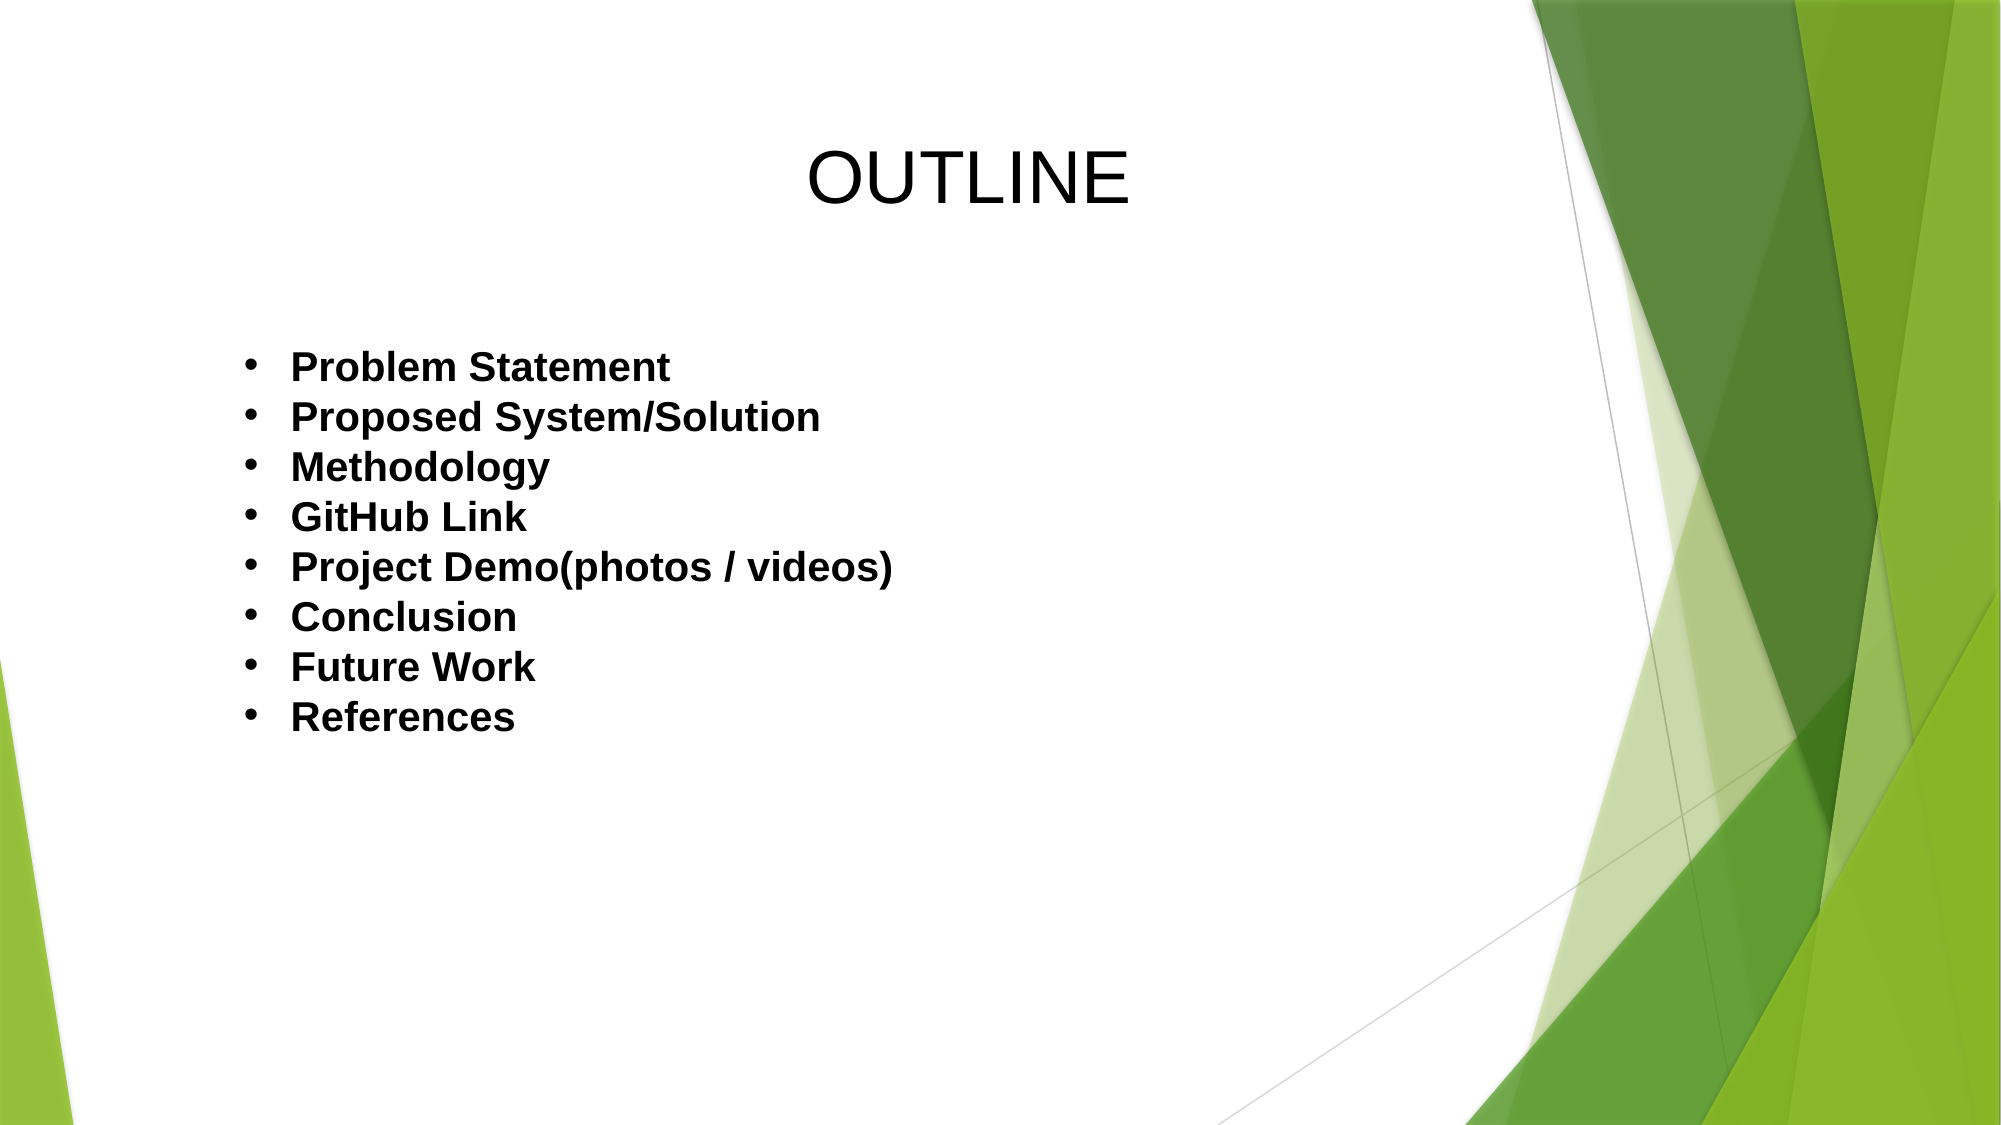

OUTLINE
Problem Statement
Proposed System/Solution
Methodology
GitHub Link
Project Demo(photos / videos)
Conclusion
Future Work
References